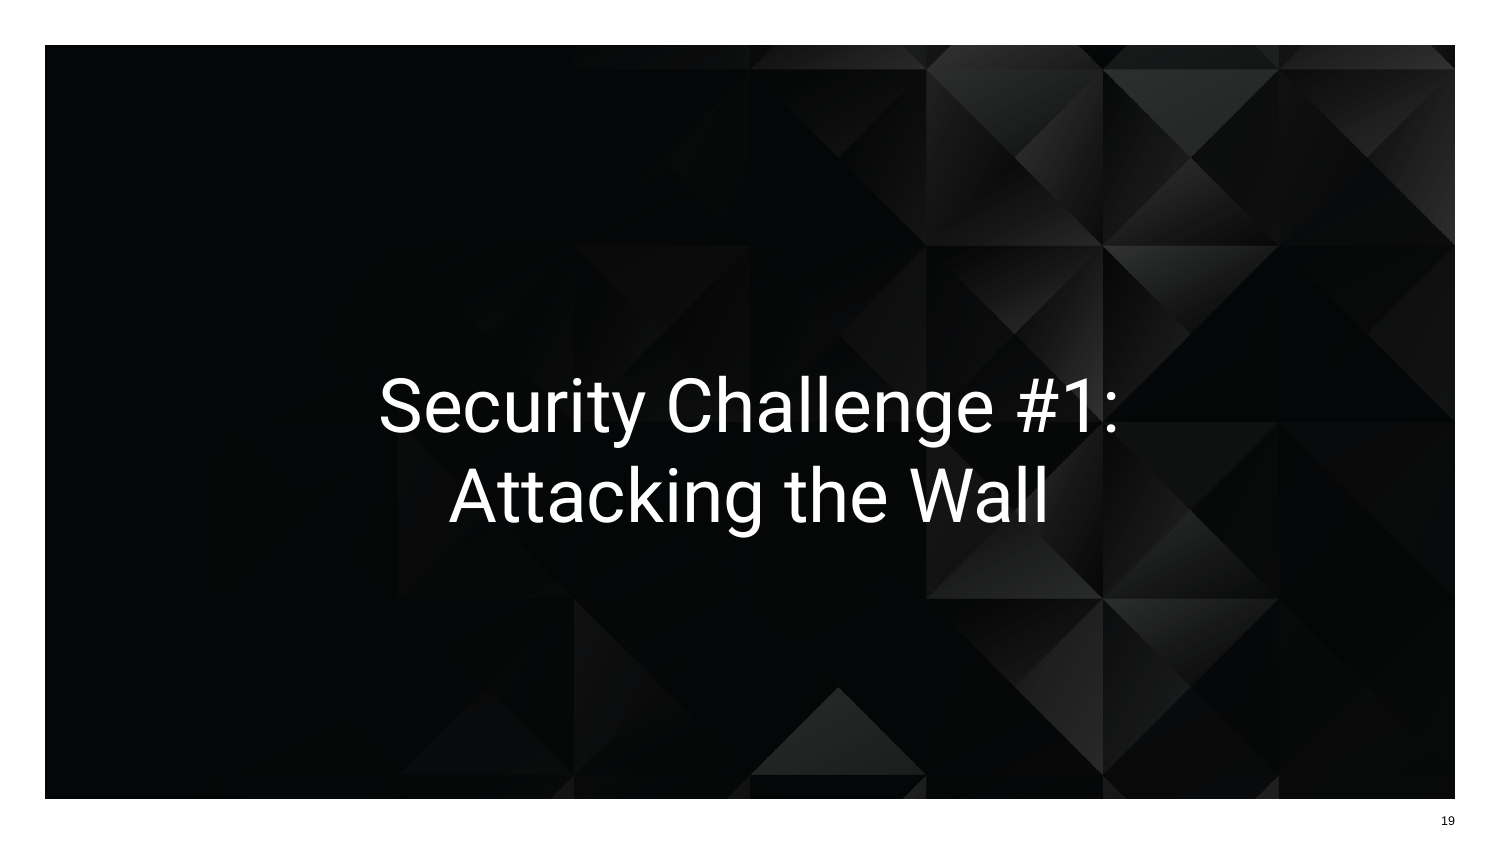

# Security Challenge #1: Attacking the Wall
19